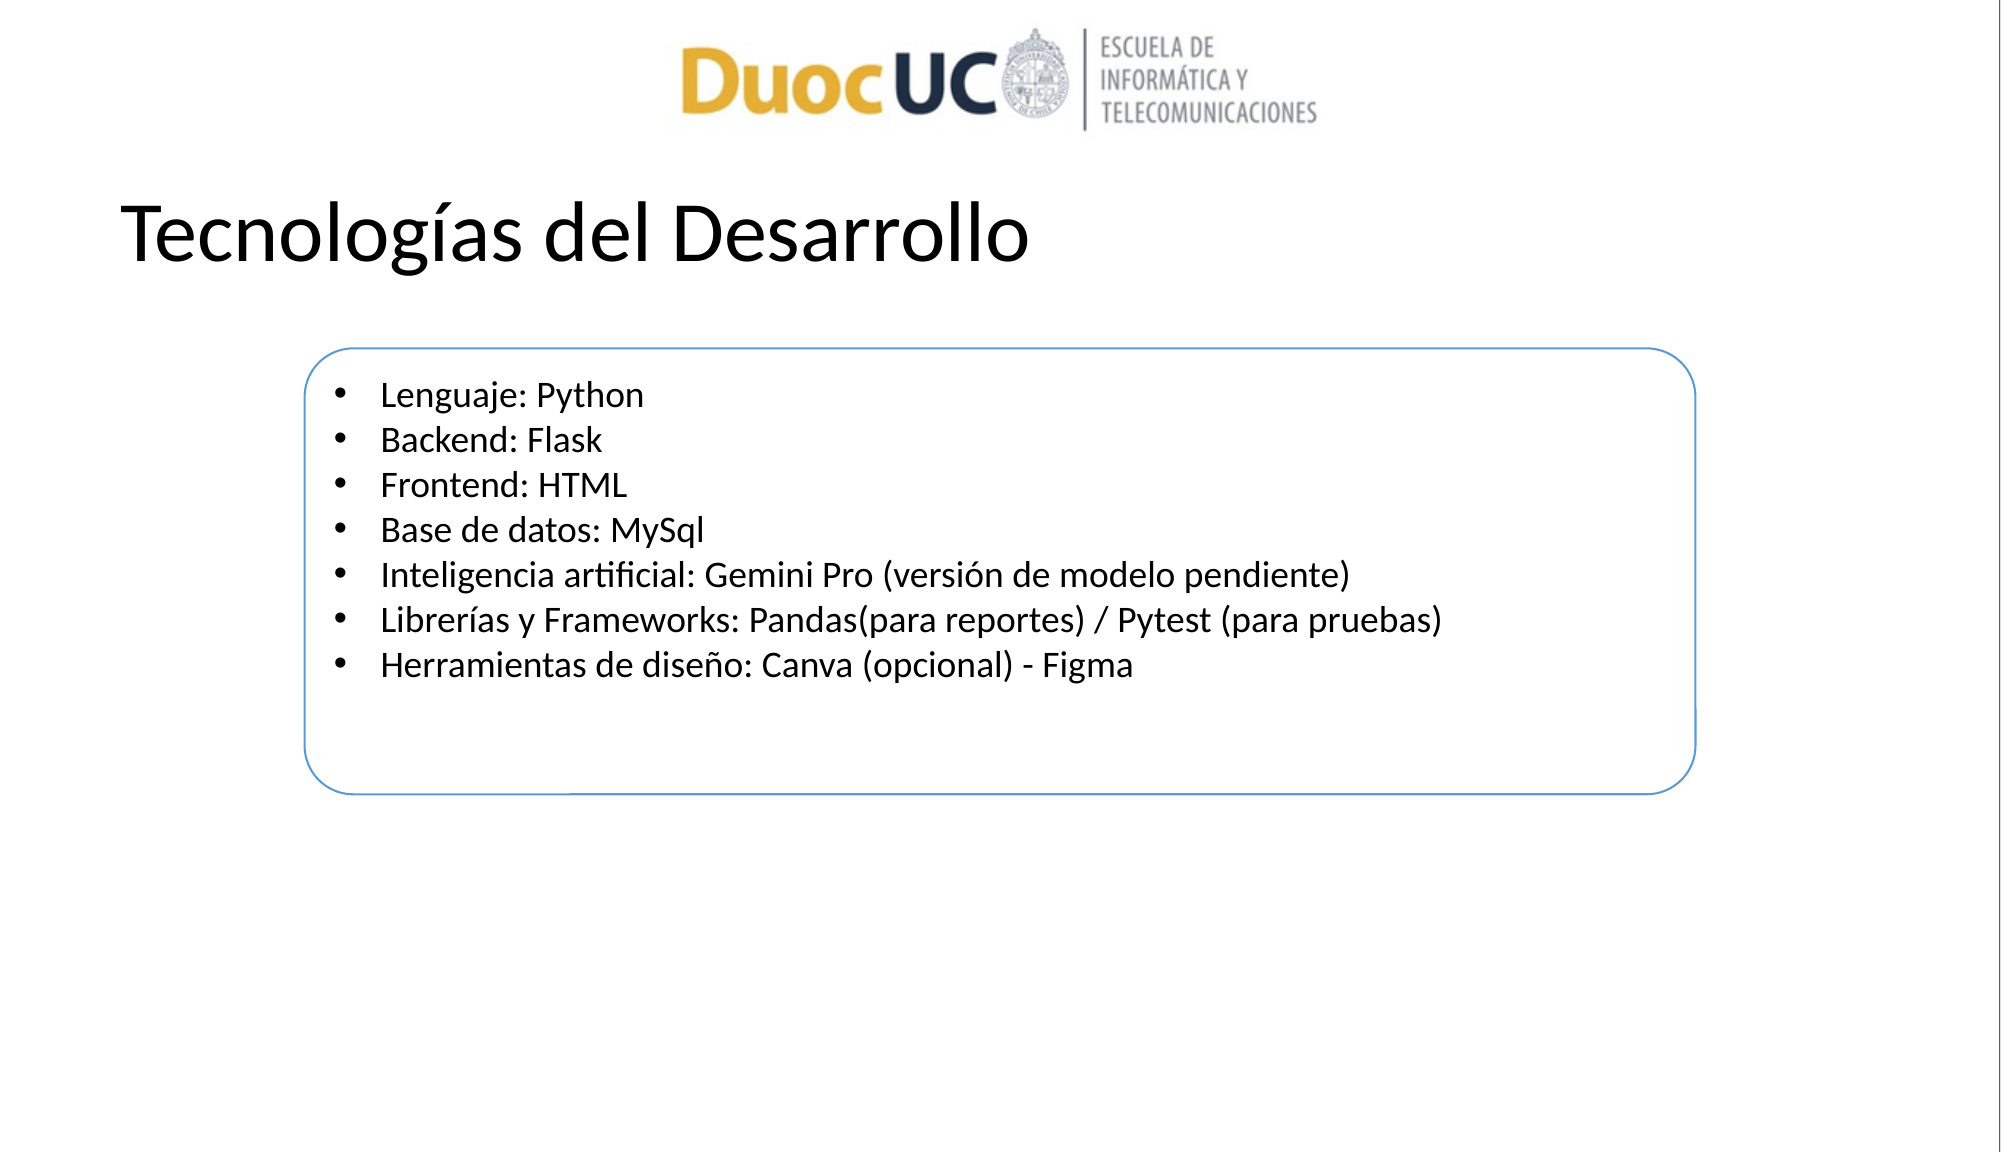

# Tecnologías del Desarrollo
Lenguaje: Python
Backend: Flask
Frontend: HTML
Base de datos: MySql
Inteligencia artificial: Gemini Pro (versión de modelo pendiente)
Librerías y Frameworks: Pandas(para reportes) / Pytest (para pruebas)
Herramientas de diseño: Canva (opcional) - Figma